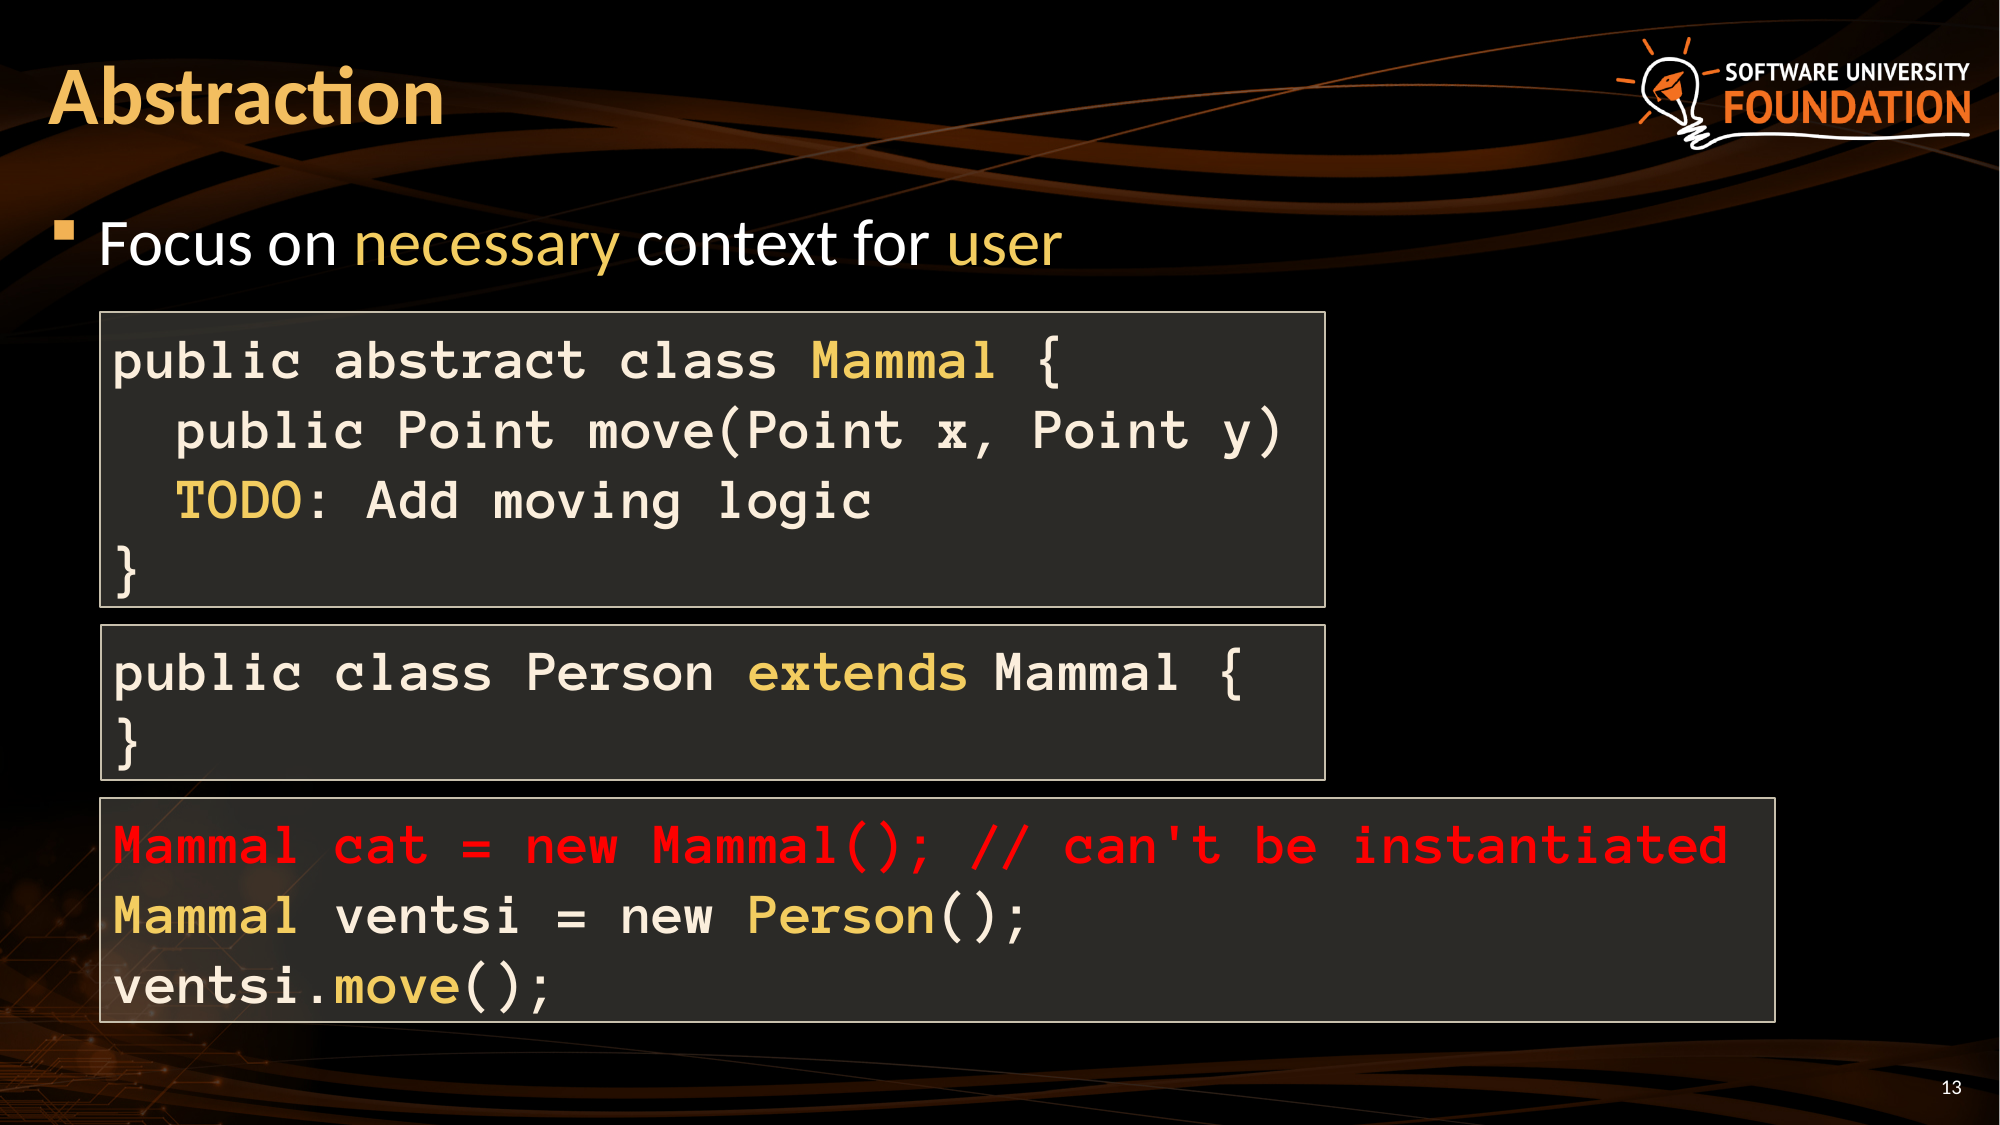

# Abstraction
Focus on necessary context for user

public abstract class Mammal {
  public Point move(Point x, Point y)
  TODO: Add moving logic
}
public class Person extends Mammal {
}
Mammal cat = new Mammal(); // can't be instantiated
Mammal ventsi = new Person();
ventsi.move();
13